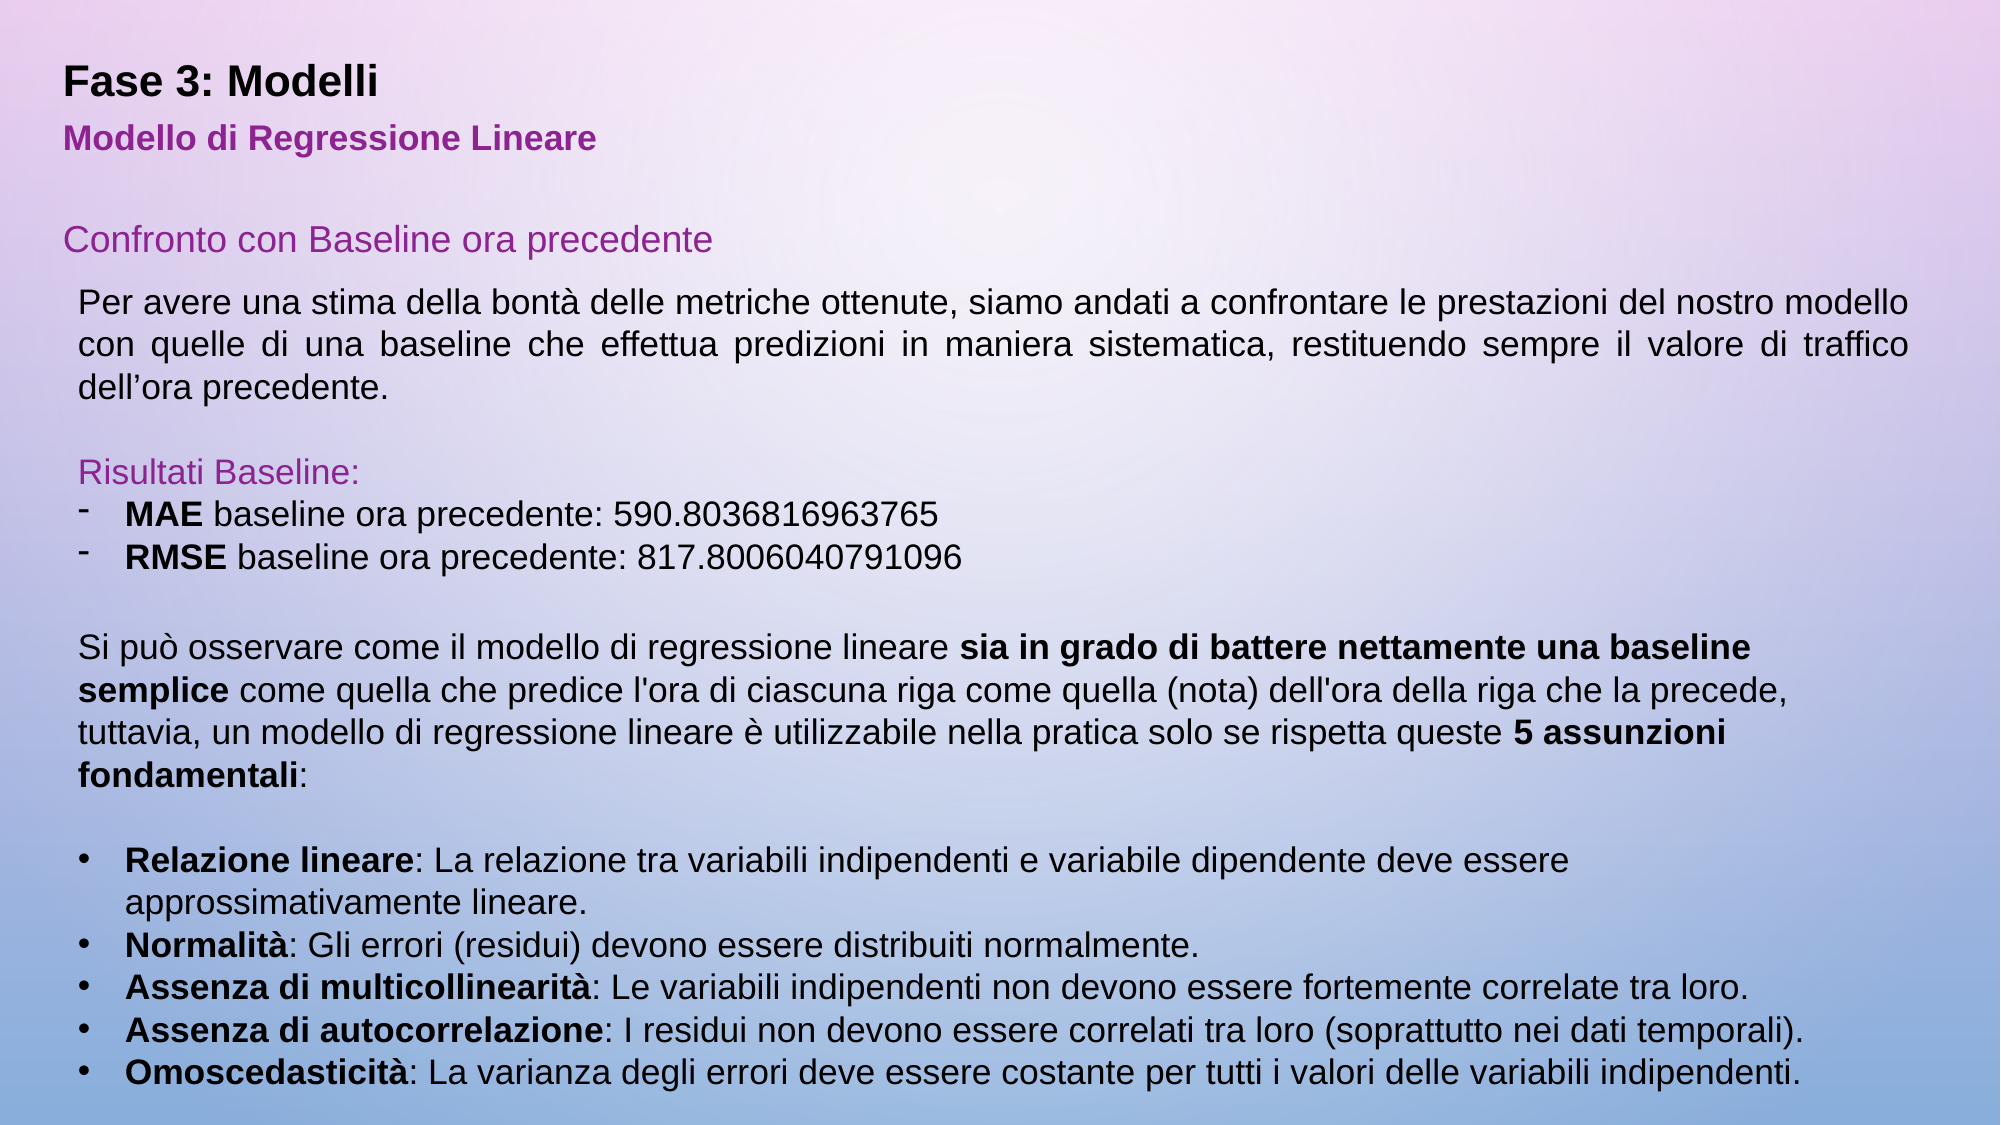

Fase 3: Modelli
Modello di Regressione Lineare
Confronto con Baseline ora precedente
Per avere una stima della bontà delle metriche ottenute, siamo andati a confrontare le prestazioni del nostro modello con quelle di una baseline che effettua predizioni in maniera sistematica, restituendo sempre il valore di traffico dell’ora precedente.

Risultati Baseline:
MAE baseline ora precedente: 590.8036816963765
RMSE baseline ora precedente: 817.8006040791096
Si può osservare come il modello di regressione lineare sia in grado di battere nettamente una baseline semplice come quella che predice l'ora di ciascuna riga come quella (nota) dell'ora della riga che la precede, tuttavia, un modello di regressione lineare è utilizzabile nella pratica solo se rispetta queste 5 assunzioni fondamentali:

Relazione lineare: La relazione tra variabili indipendenti e variabile dipendente deve essere approssimativamente lineare.
Normalità: Gli errori (residui) devono essere distribuiti normalmente.
Assenza di multicollinearità: Le variabili indipendenti non devono essere fortemente correlate tra loro.
Assenza di autocorrelazione: I residui non devono essere correlati tra loro (soprattutto nei dati temporali).
Omoscedasticità: La varianza degli errori deve essere costante per tutti i valori delle variabili indipendenti.